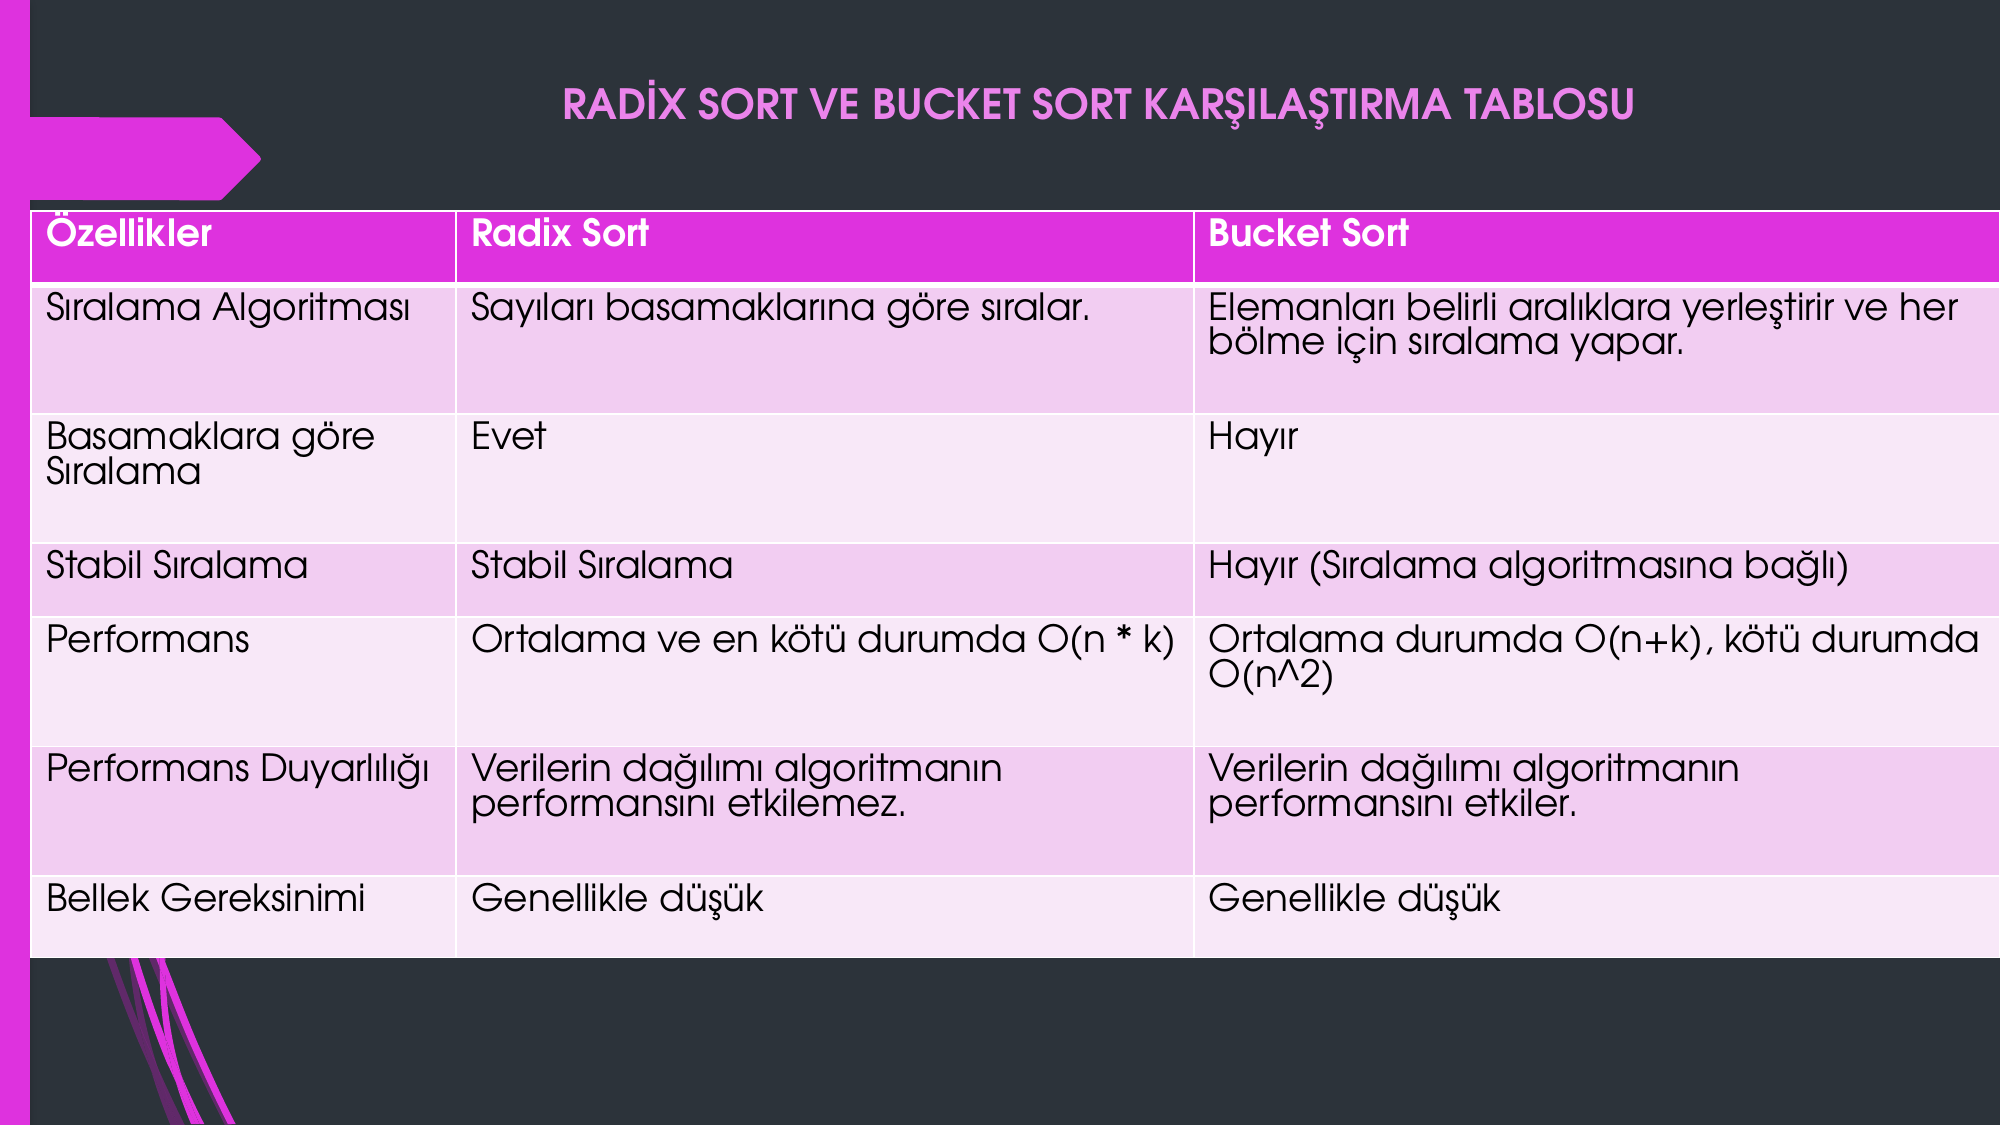

RADİX SORT VE BUCKET SORT KARŞILAŞTIRMA TABLOSU
| Özellikler | Radix Sort | Bucket Sort |
| --- | --- | --- |
| Sıralama Algoritması | Sayıları basamaklarına göre sıralar. | Elemanları belirli aralıklara yerleştirir ve her bölme için sıralama yapar. |
| Basamaklara göre Sıralama | Evet | Hayır |
| Stabil Sıralama | Stabil Sıralama | Hayır (Sıralama algoritmasına bağlı) |
| Performans | Ortalama ve en kötü durumda O(n \* k) | Ortalama durumda O(n+k), kötü durumda O(n^2) |
| Performans Duyarlılığı | Verilerin dağılımı algoritmanın performansını etkilemez. | Verilerin dağılımı algoritmanın performansını etkiler. |
| Bellek Gereksinimi | Genellikle düşük | Genellikle düşük |